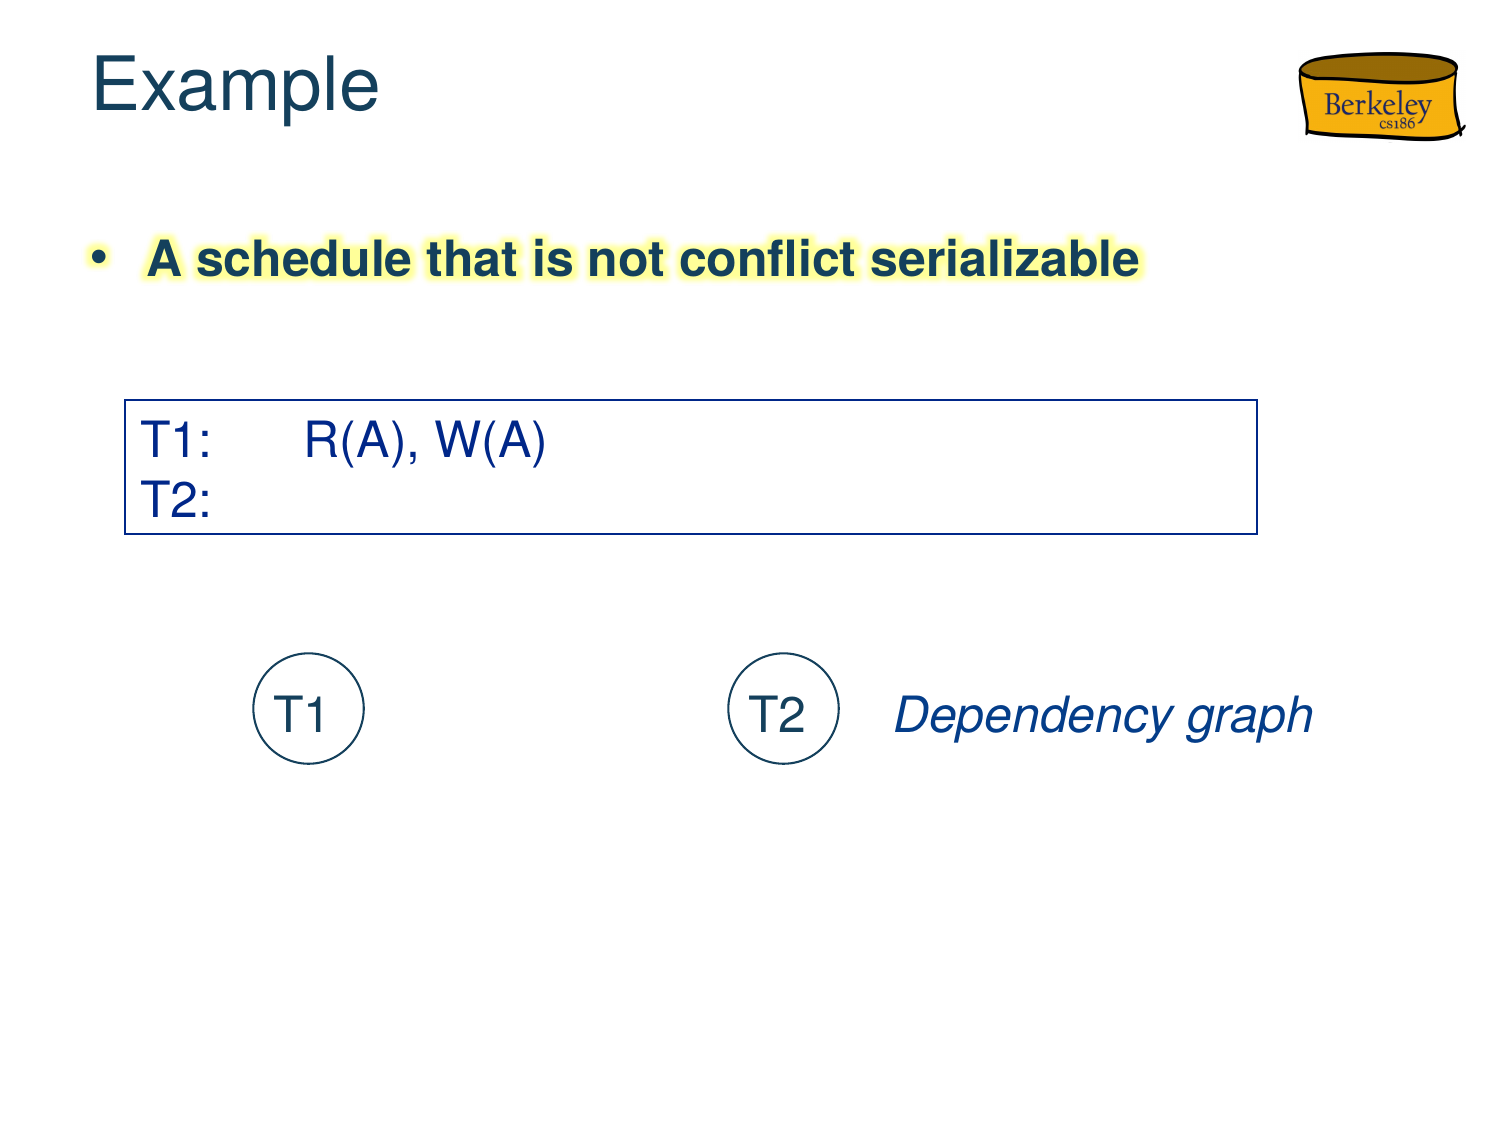

# Example
A schedule that is not conflict serializable

T1:	 R(A), W(A)  		     	               , W(B)
T2:

T1
T2
Dependency graph